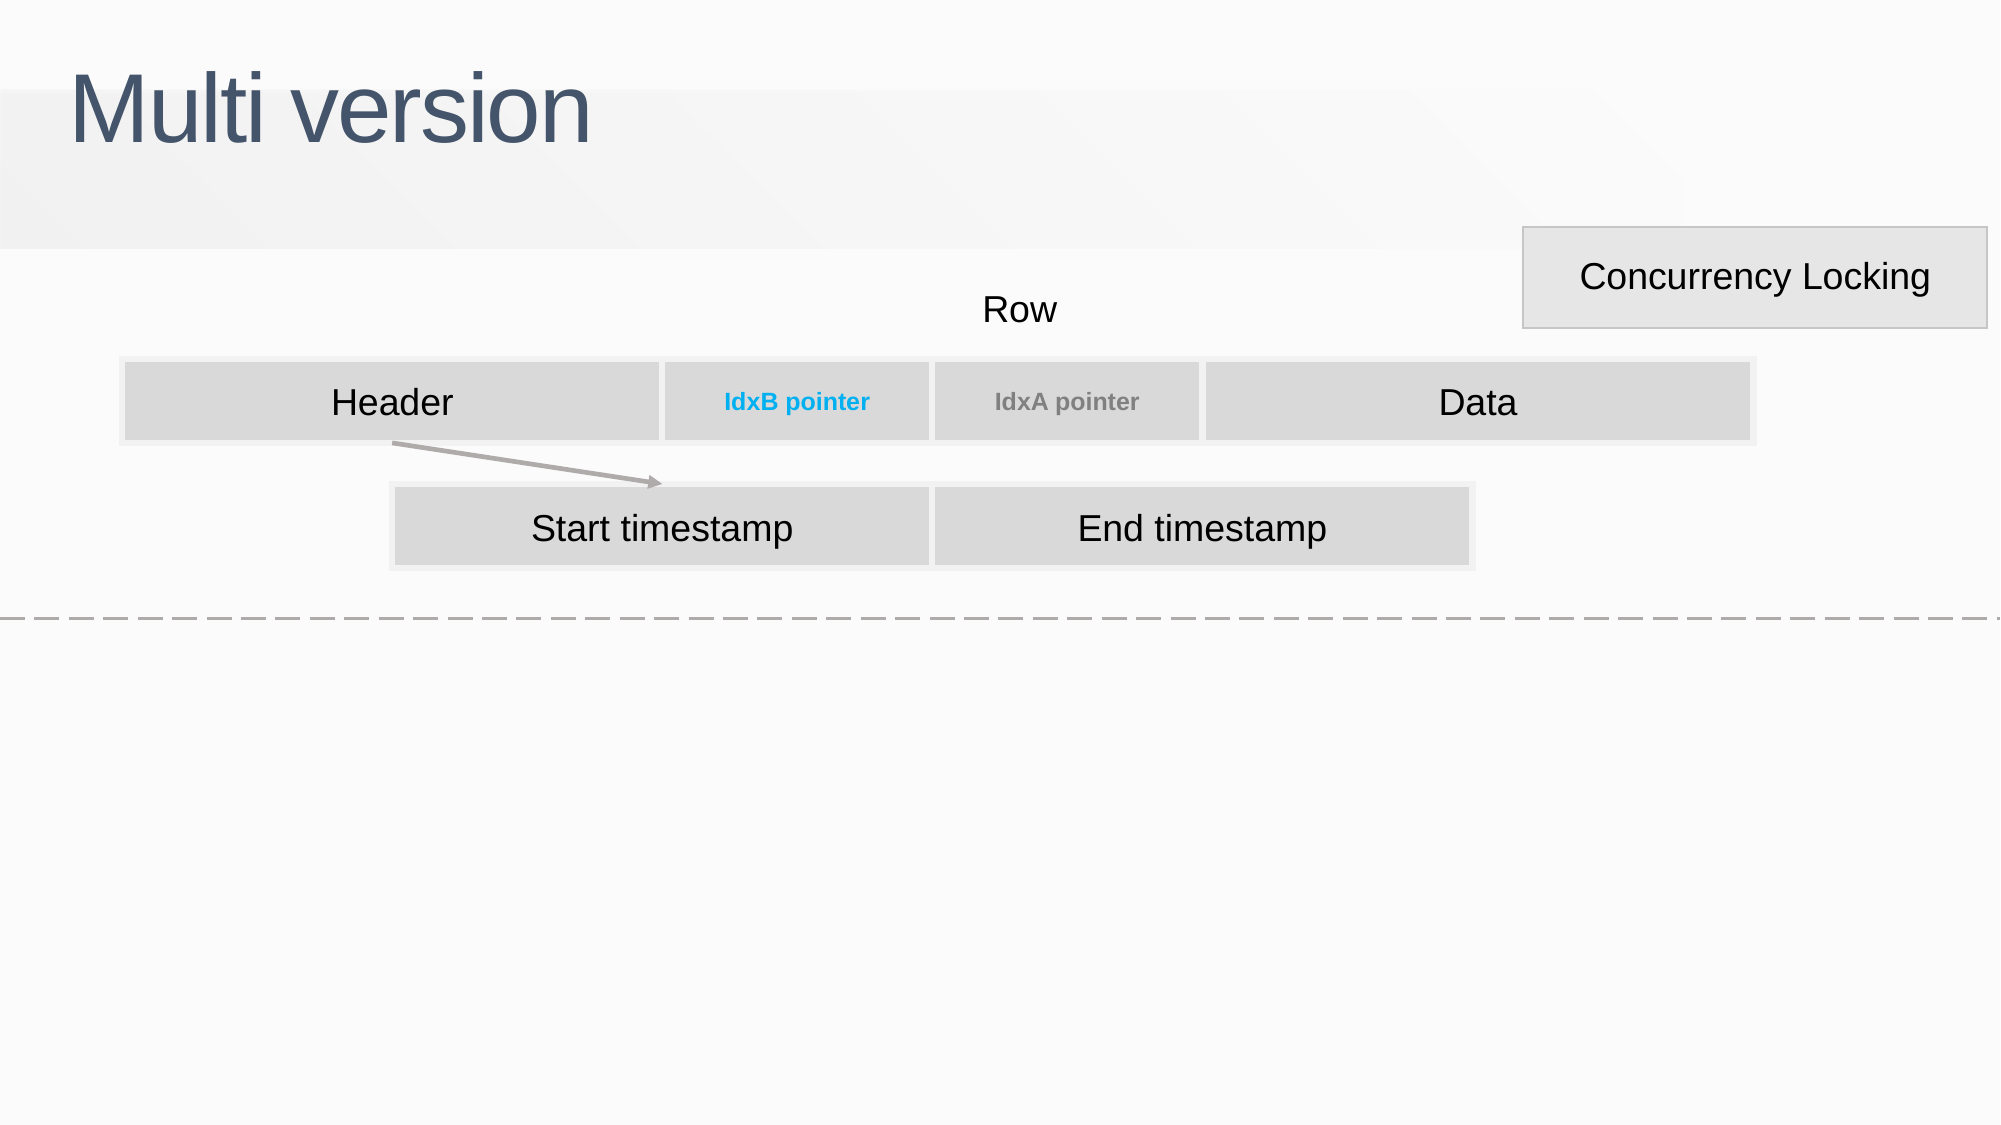

Multi version

Concurrency Locking
Row
IdxB pointer
IdxA pointer
Data
Header
Start timestamp
End timestamp